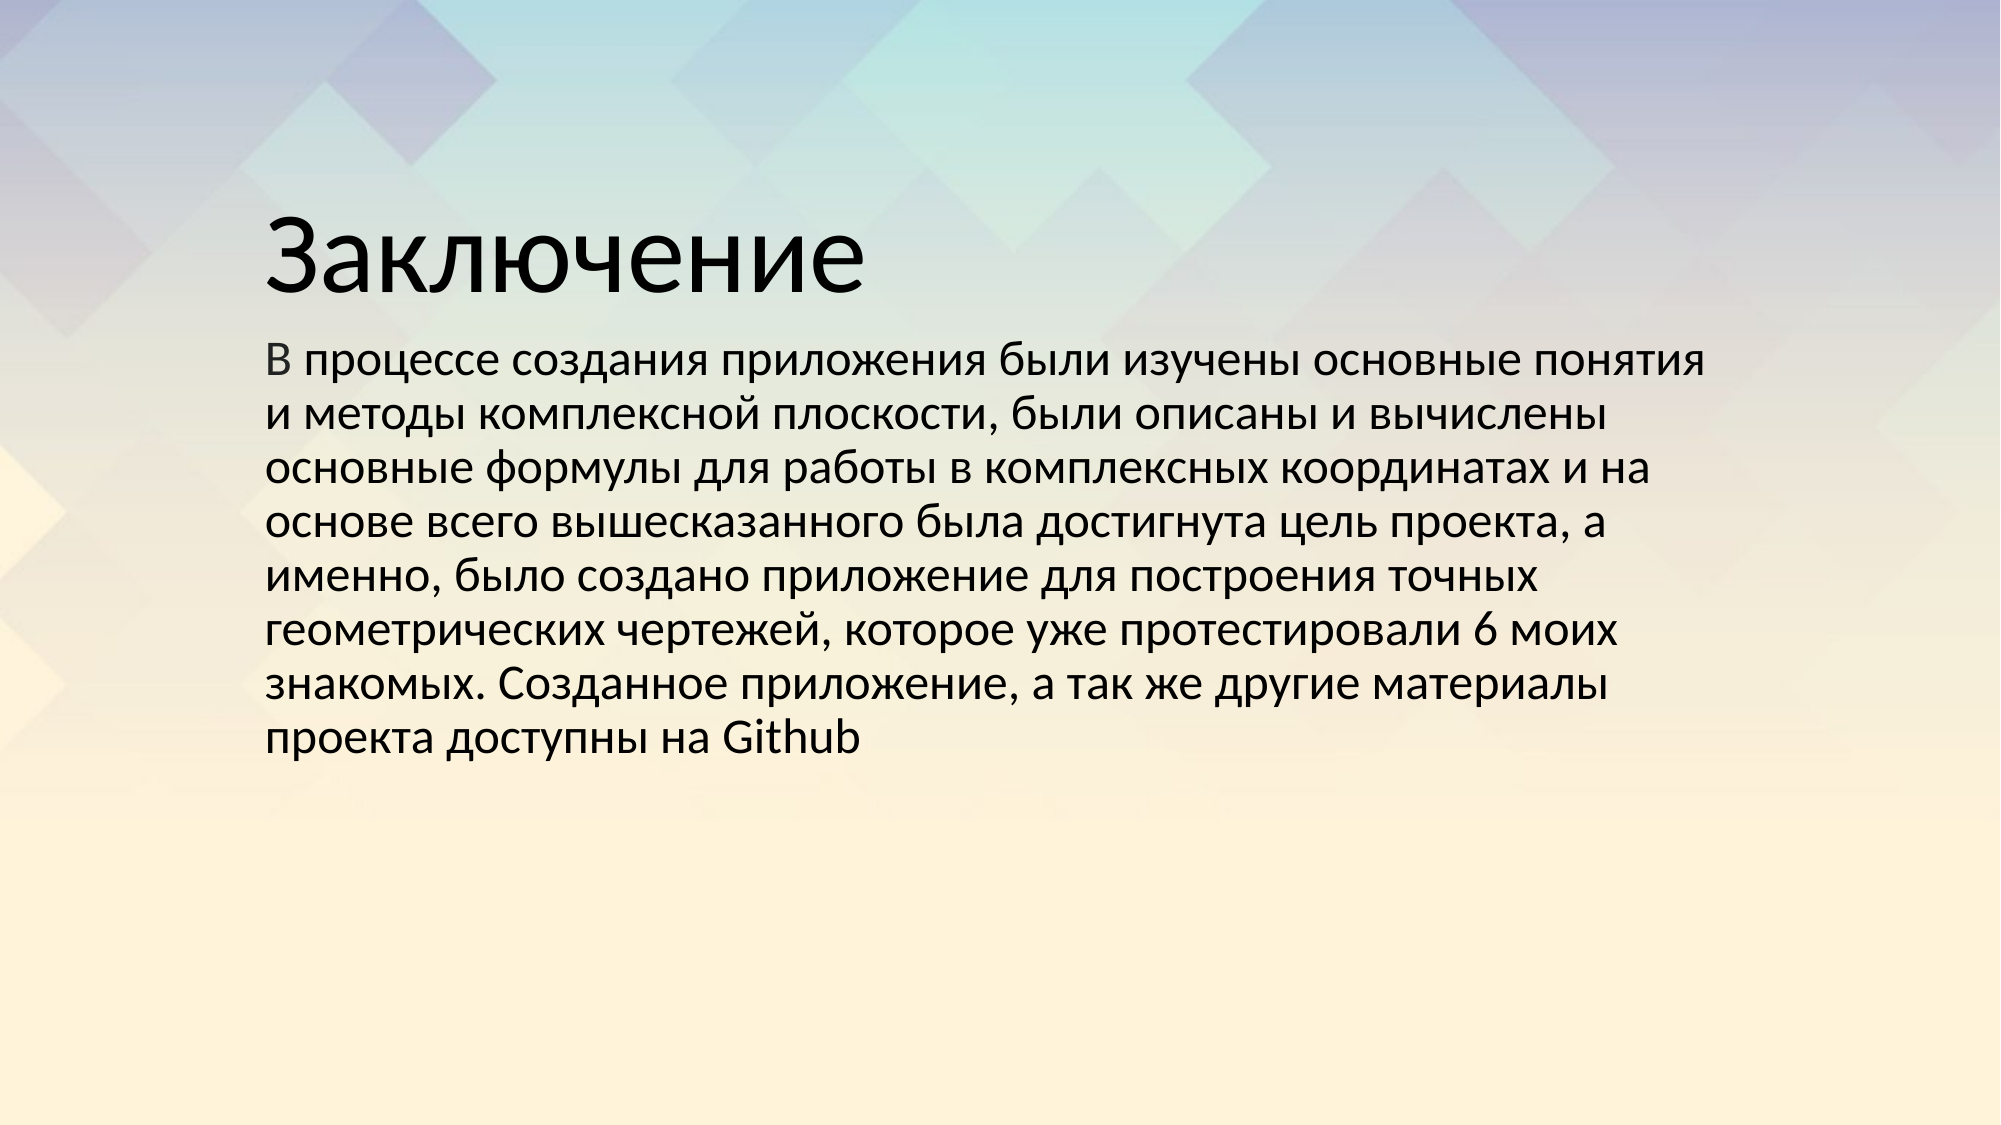

# Заключение
В процессе создания приложения были изучены основные понятия и методы комплексной плоскости, были описаны и вычислены основные формулы для работы в комплексных координатах и на основе всего вышесказанного была достигнута цель проекта, а именно, было создано приложение для построения точных геометрических чертежей, которое уже протестировали 6 моих знакомых. Созданное приложение, а так же другие материалы проекта доступны на Github